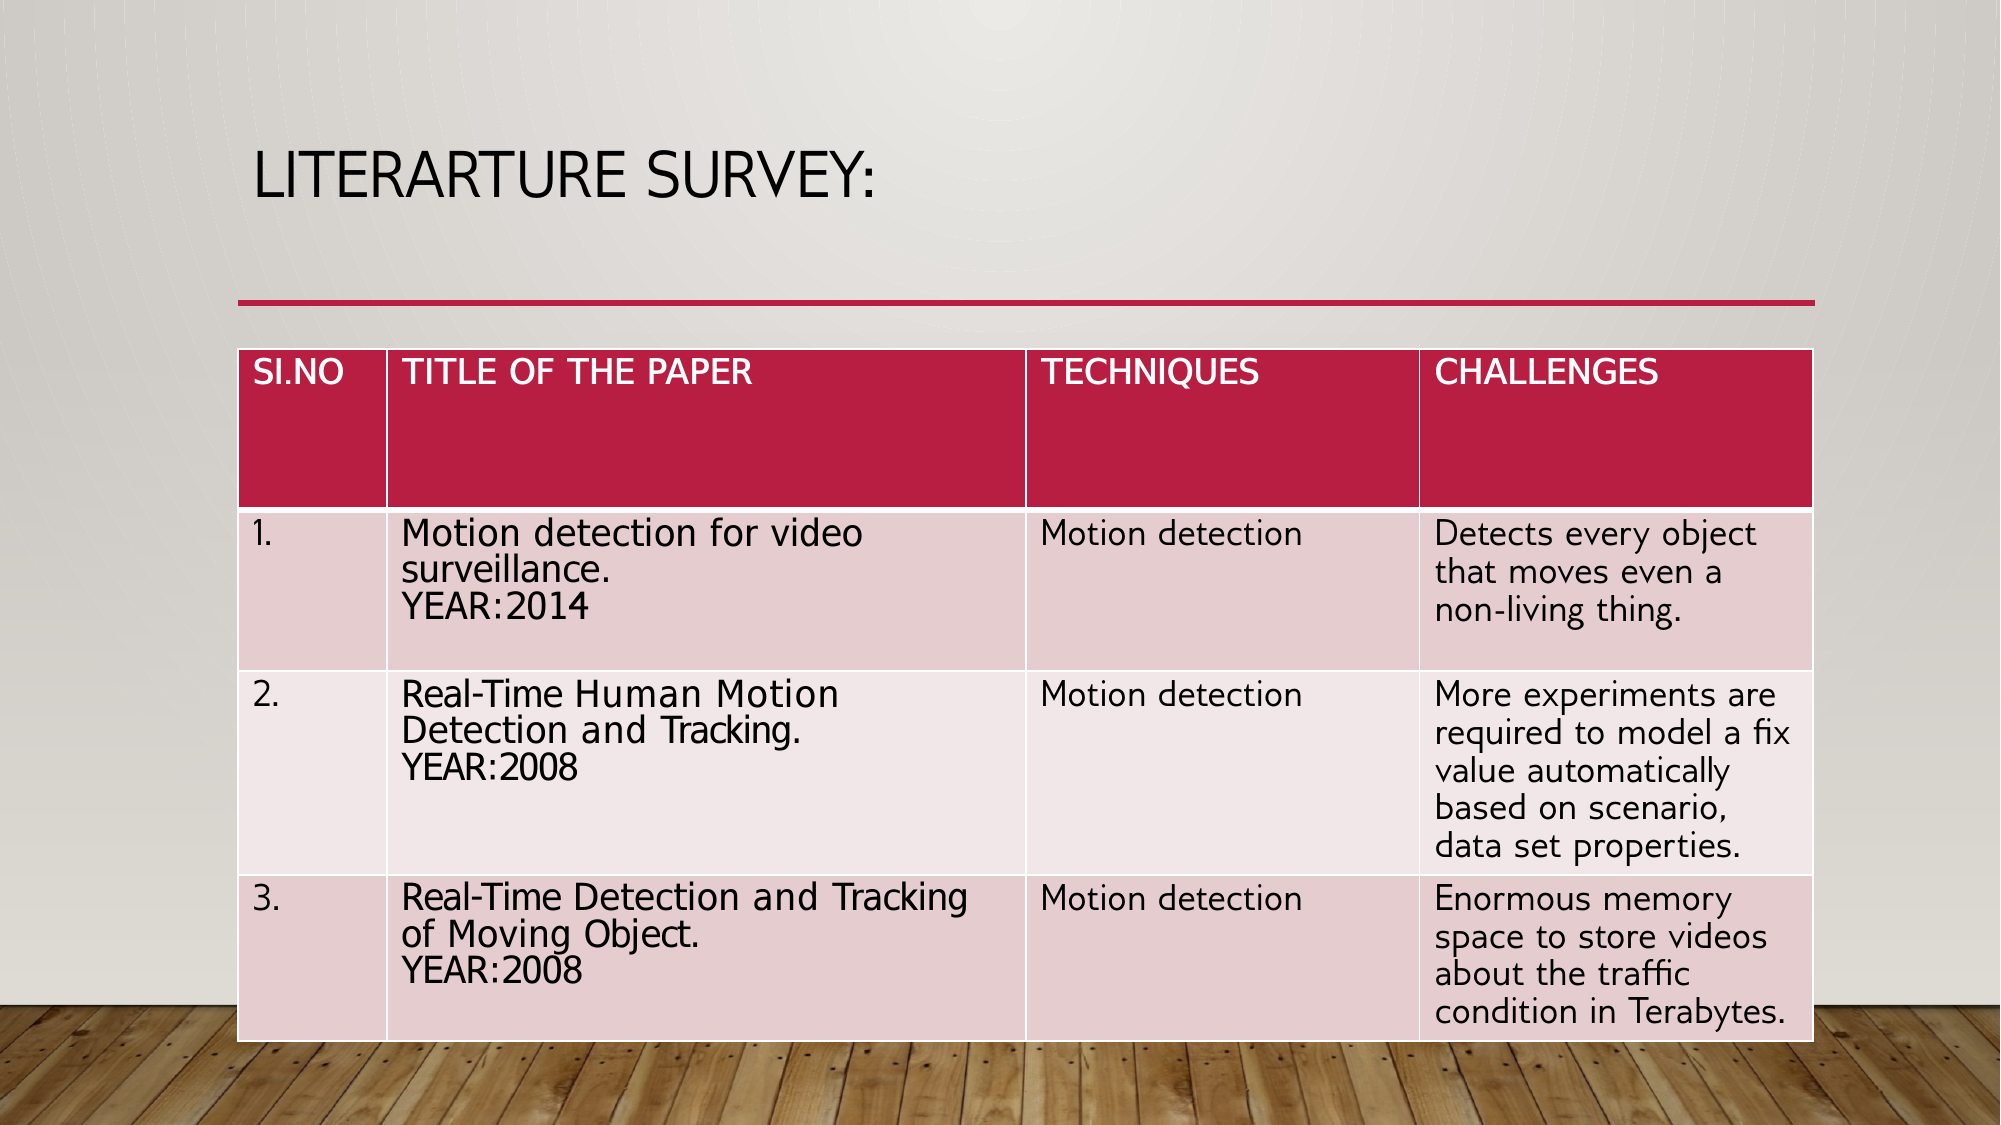

# LITERARTURE SURVEY:
| SI.NO | TITLE OF THE PAPER | TECHNIQUES | CHALLENGES |
| --- | --- | --- | --- |
| 1. | Motion detection for video surveillance. YEAR:2014 | Motion detection | Detects every object that moves even a non-living thing. |
| 2. | Real-Time Human Motion Detection and Tracking. YEAR:2008 | Motion detection | More experiments are required to model a fix value automatically based on scenario, data set properties. |
| 3. | Real-Time Detection and Tracking of Moving Object. YEAR:2008 | Motion detection | Enormous memory space to store videos about the traffic condition in Terabytes. |